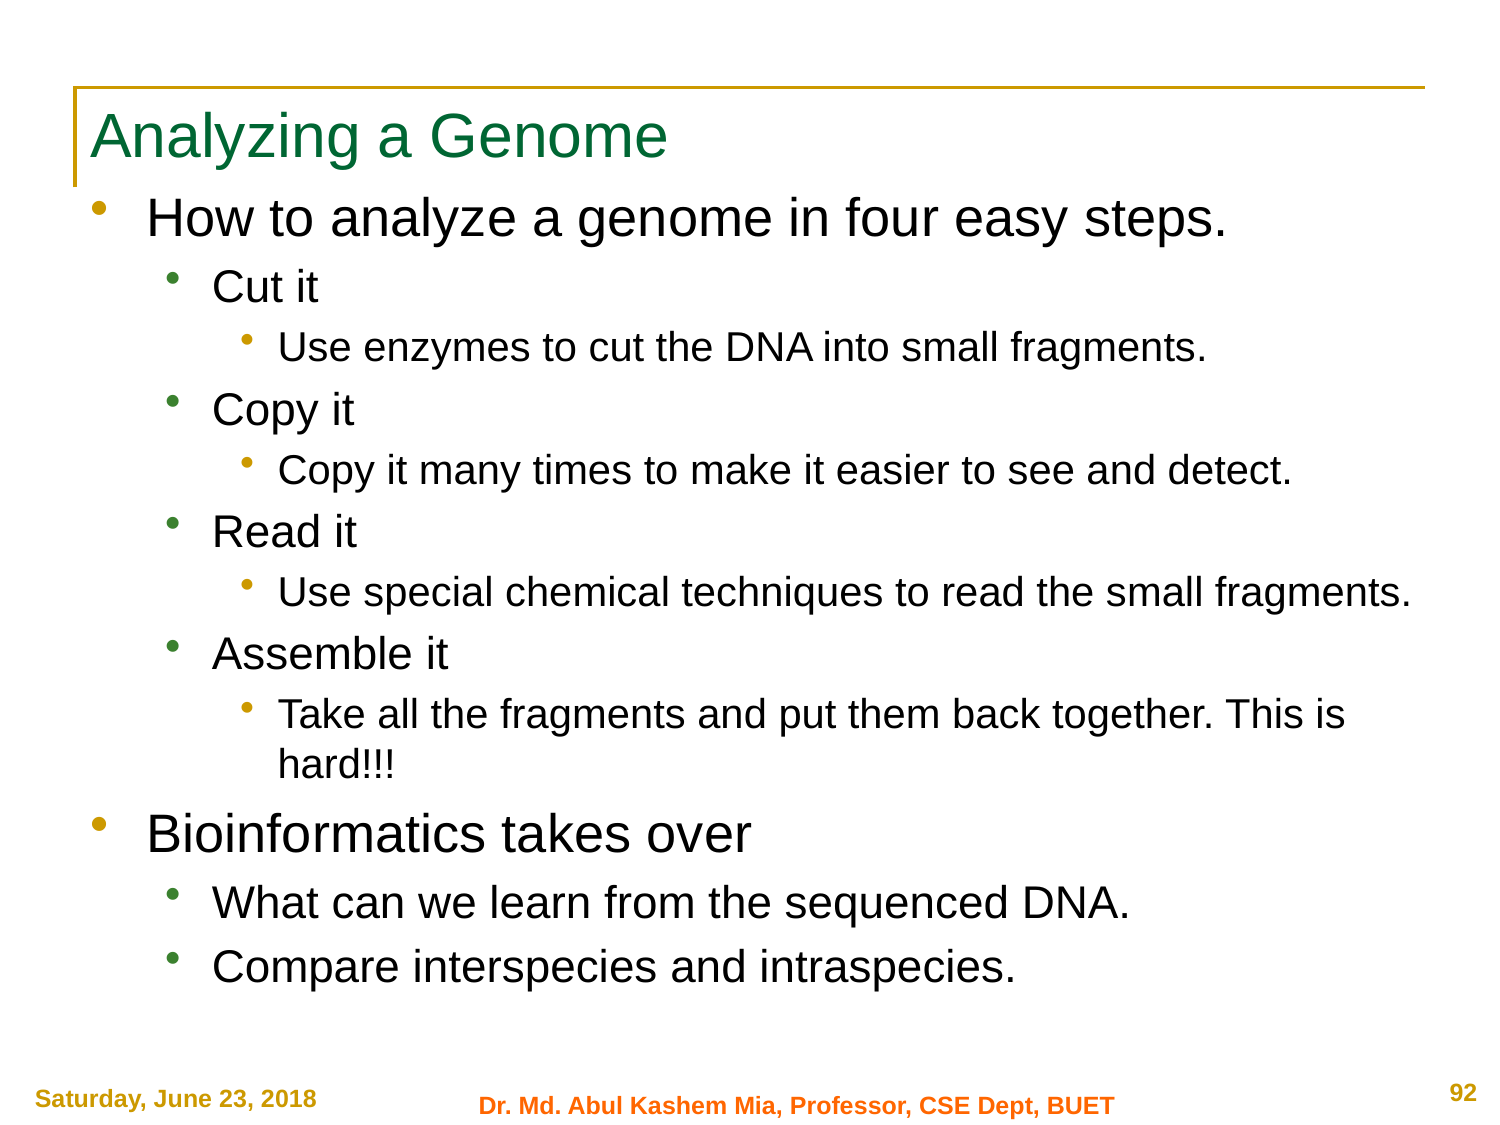

# Analyzing a Genome
How to analyze a genome in four easy steps.
Cut it
Use enzymes to cut the DNA into small fragments.
Copy it
Copy it many times to make it easier to see and detect.
Read it
Use special chemical techniques to read the small fragments.
Assemble it
Take all the fragments and put them back together. This is hard!!!
Bioinformatics takes over
What can we learn from the sequenced DNA.
Compare interspecies and intraspecies.